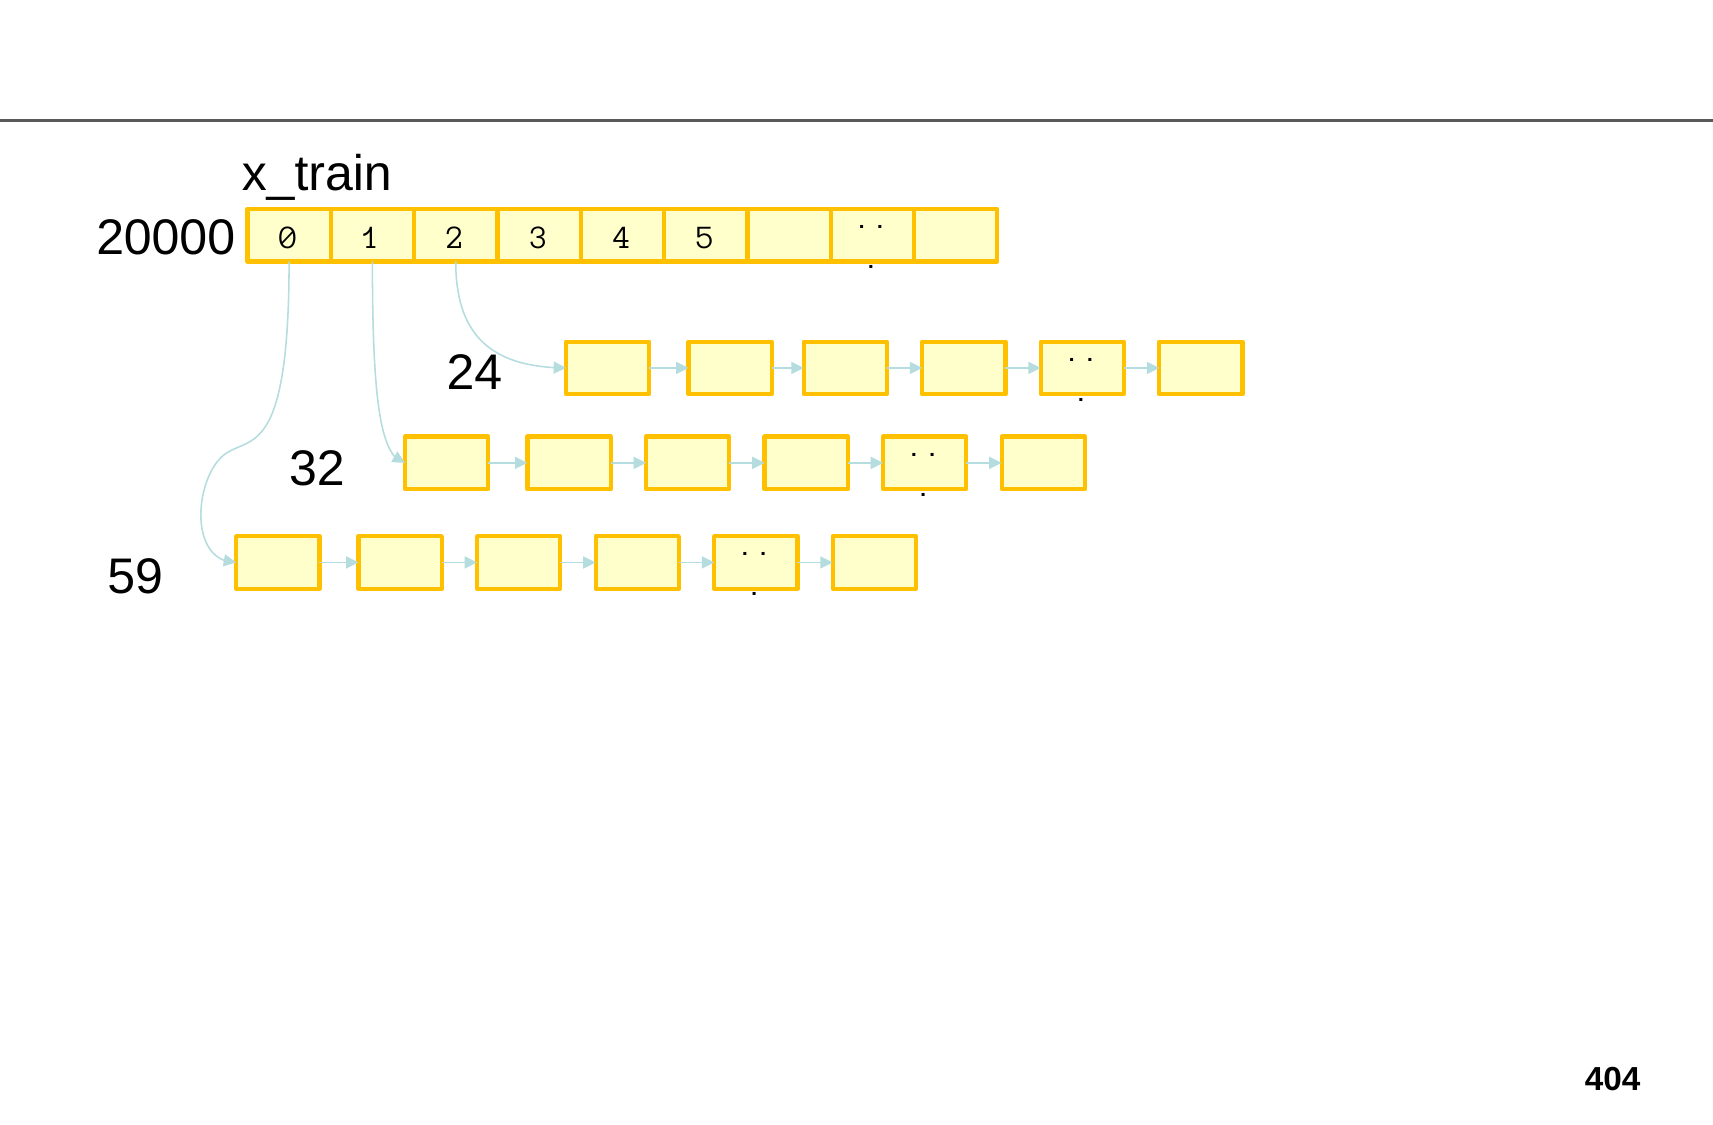

x_train
20000
0
1
2
3
4
5

...

24

...

32

...

59

...